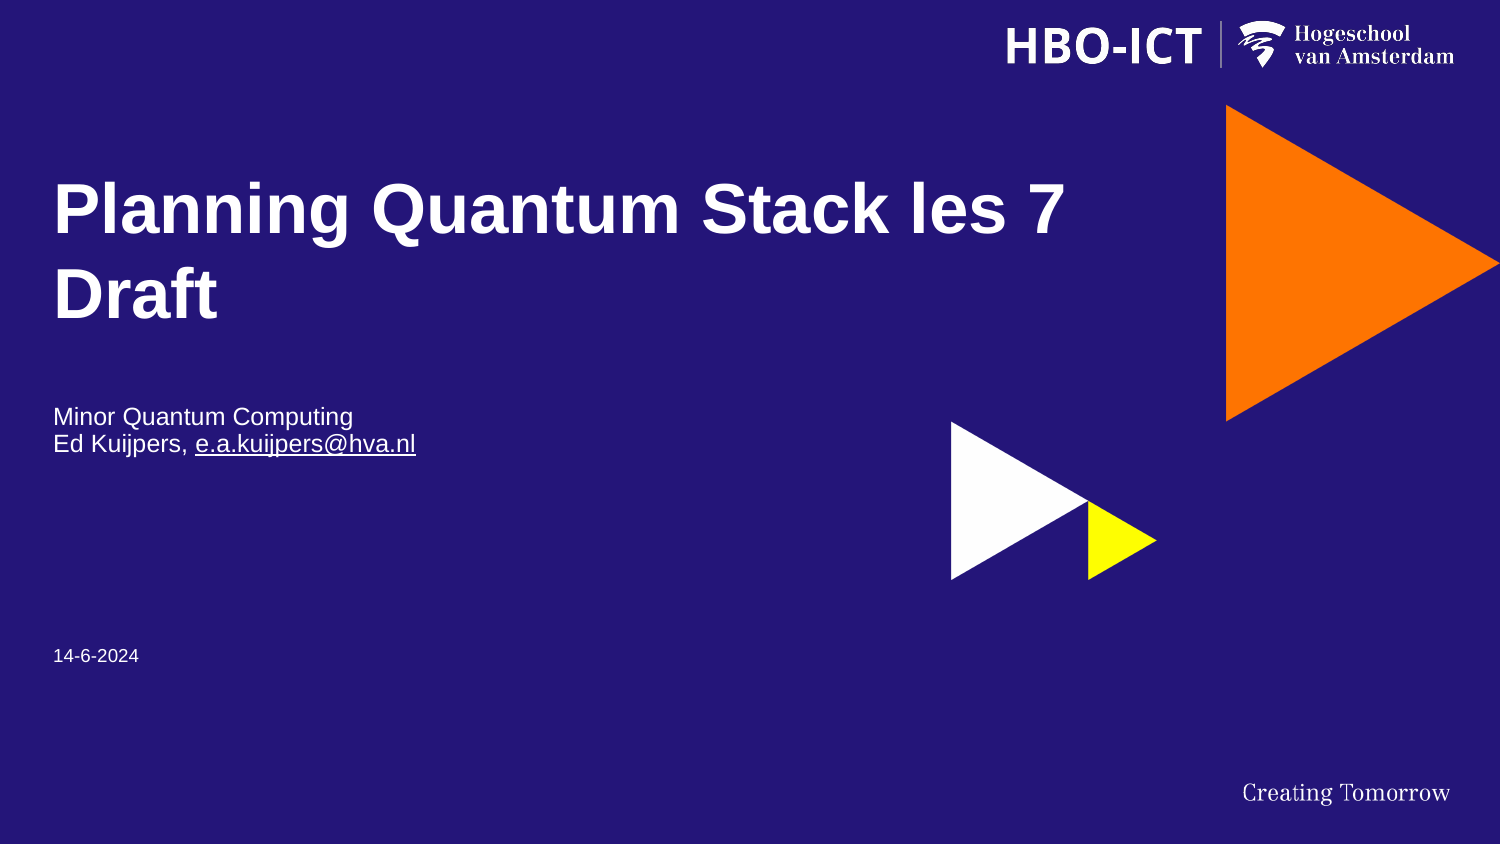

# Planning Quantum Stack les 7 Draft
Minor Quantum Computing
Ed Kuijpers, e.a.kuijpers@hva.nl

14-6-2024